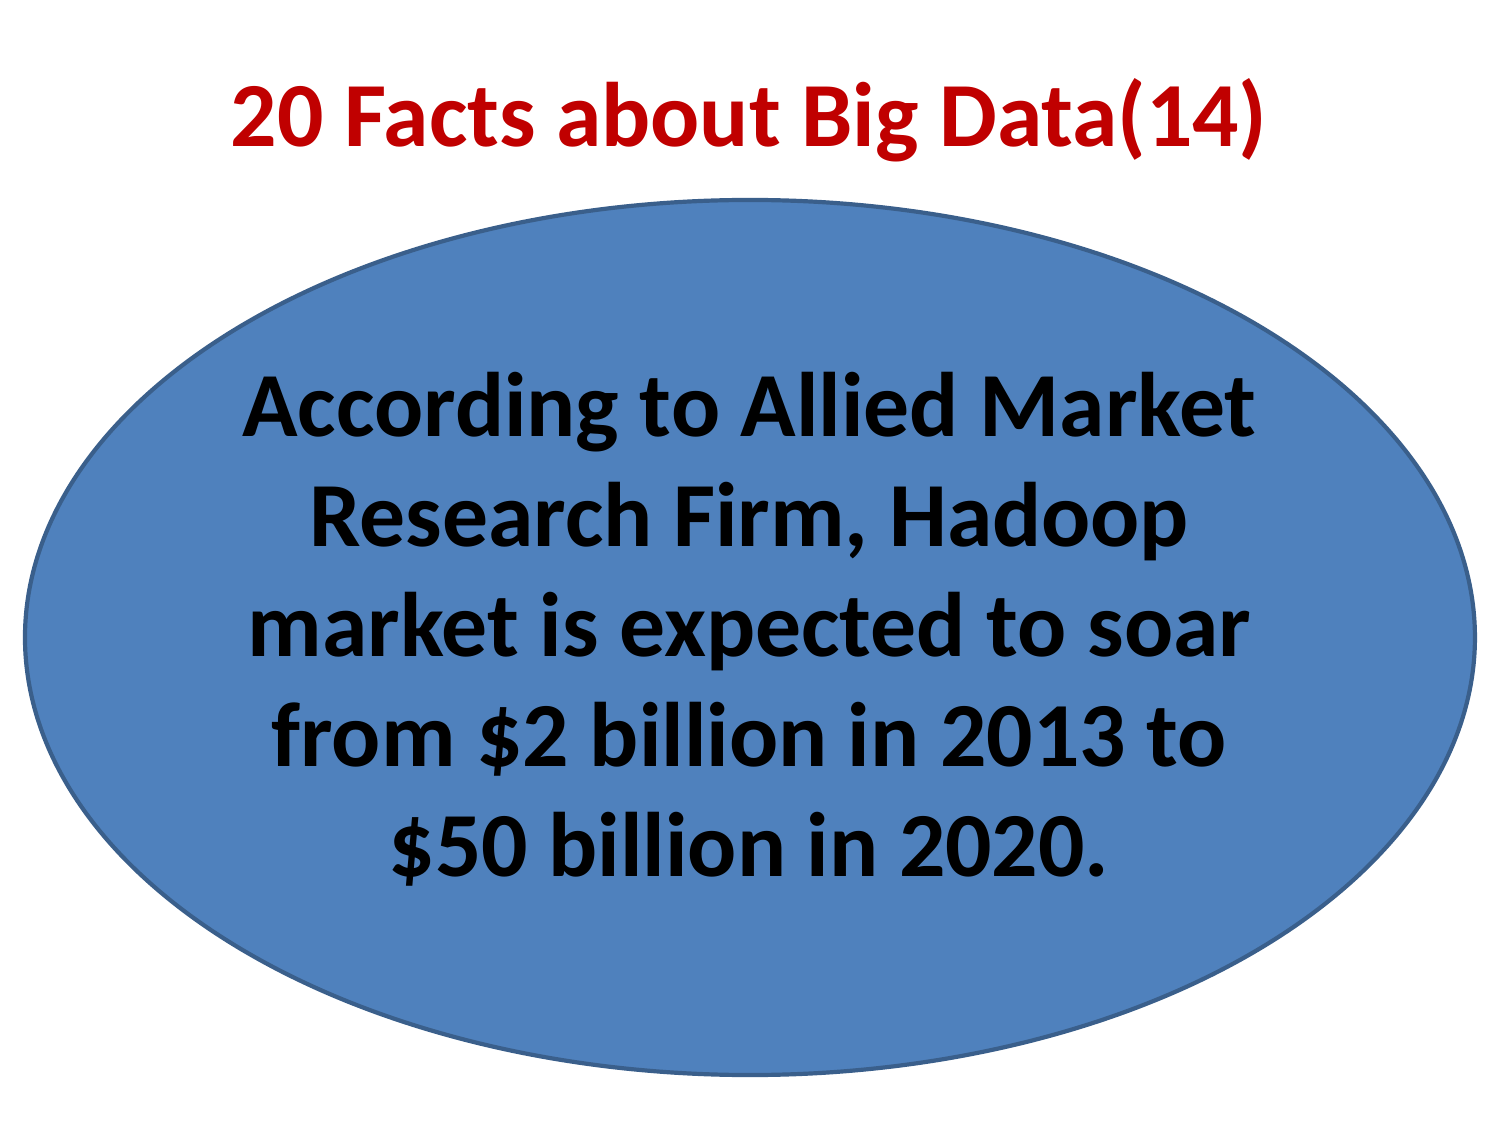

# 20 Facts about Big Data(14)

According to Allied Market Research Firm, Hadoop market is expected to soar from $2 billion in 2013 to $50 billion in 2020.